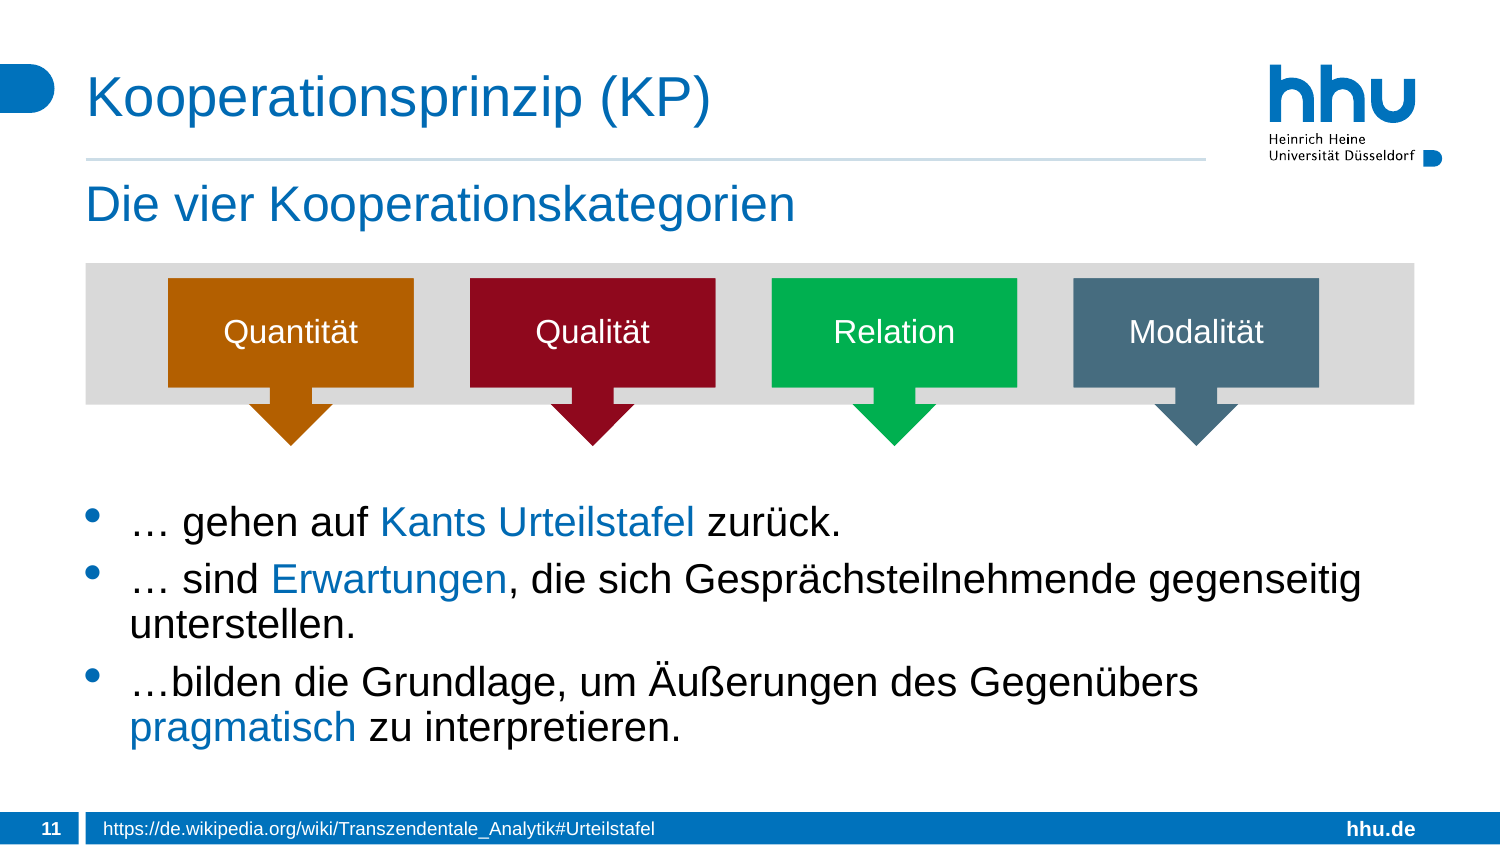

# Kooperationsprinzip (KP)
Die vier Kooperationskategorien

… gehen auf Kants Urteilstafel zurück.
… sind Erwartungen, die sich Gesprächsteilnehmende gegenseitig unterstellen.
…bilden die Grundlage, um Äußerungen des Gegenübers pragmatisch zu interpretieren.

Quantität

Qualität

Relation

Modalität
11
https://de.wikipedia.org/wiki/Transzendentale_Analytik#Urteilstafel